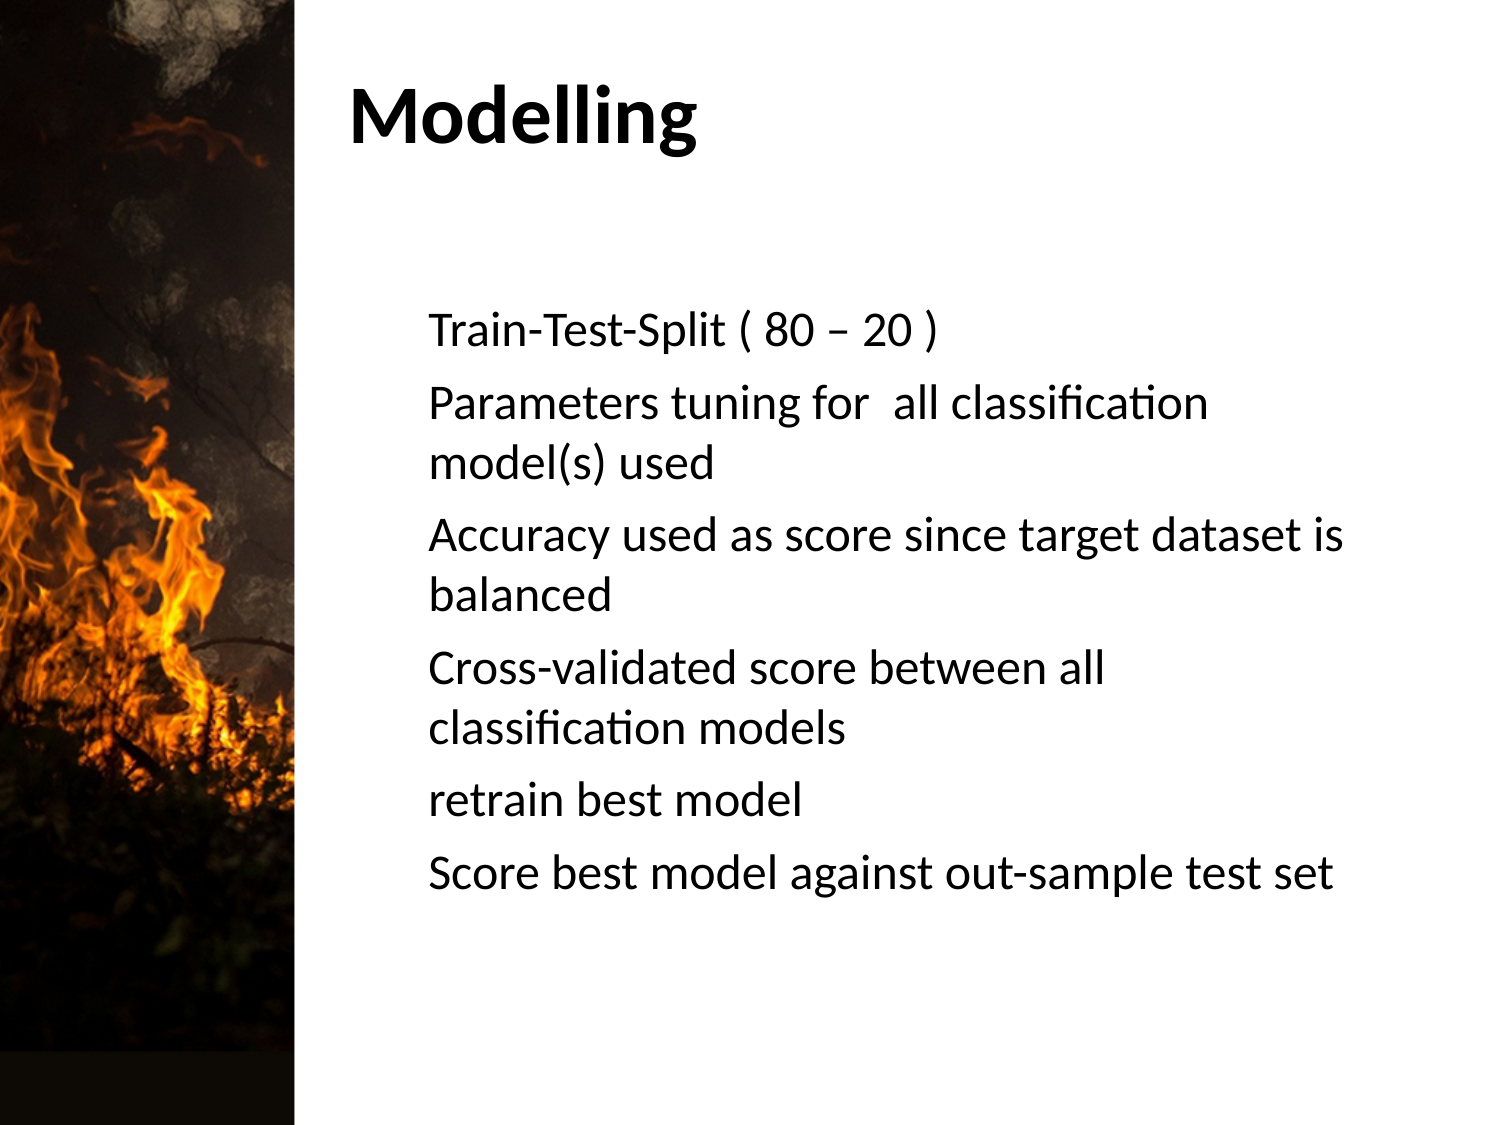

# Modelling

Train-Test-Split ( 80 – 20 )
Parameters tuning for  all classification model(s) used
Accuracy used as score since target dataset is balanced
Cross-validated score between all classification models
retrain best model
Score best model against out-sample test set